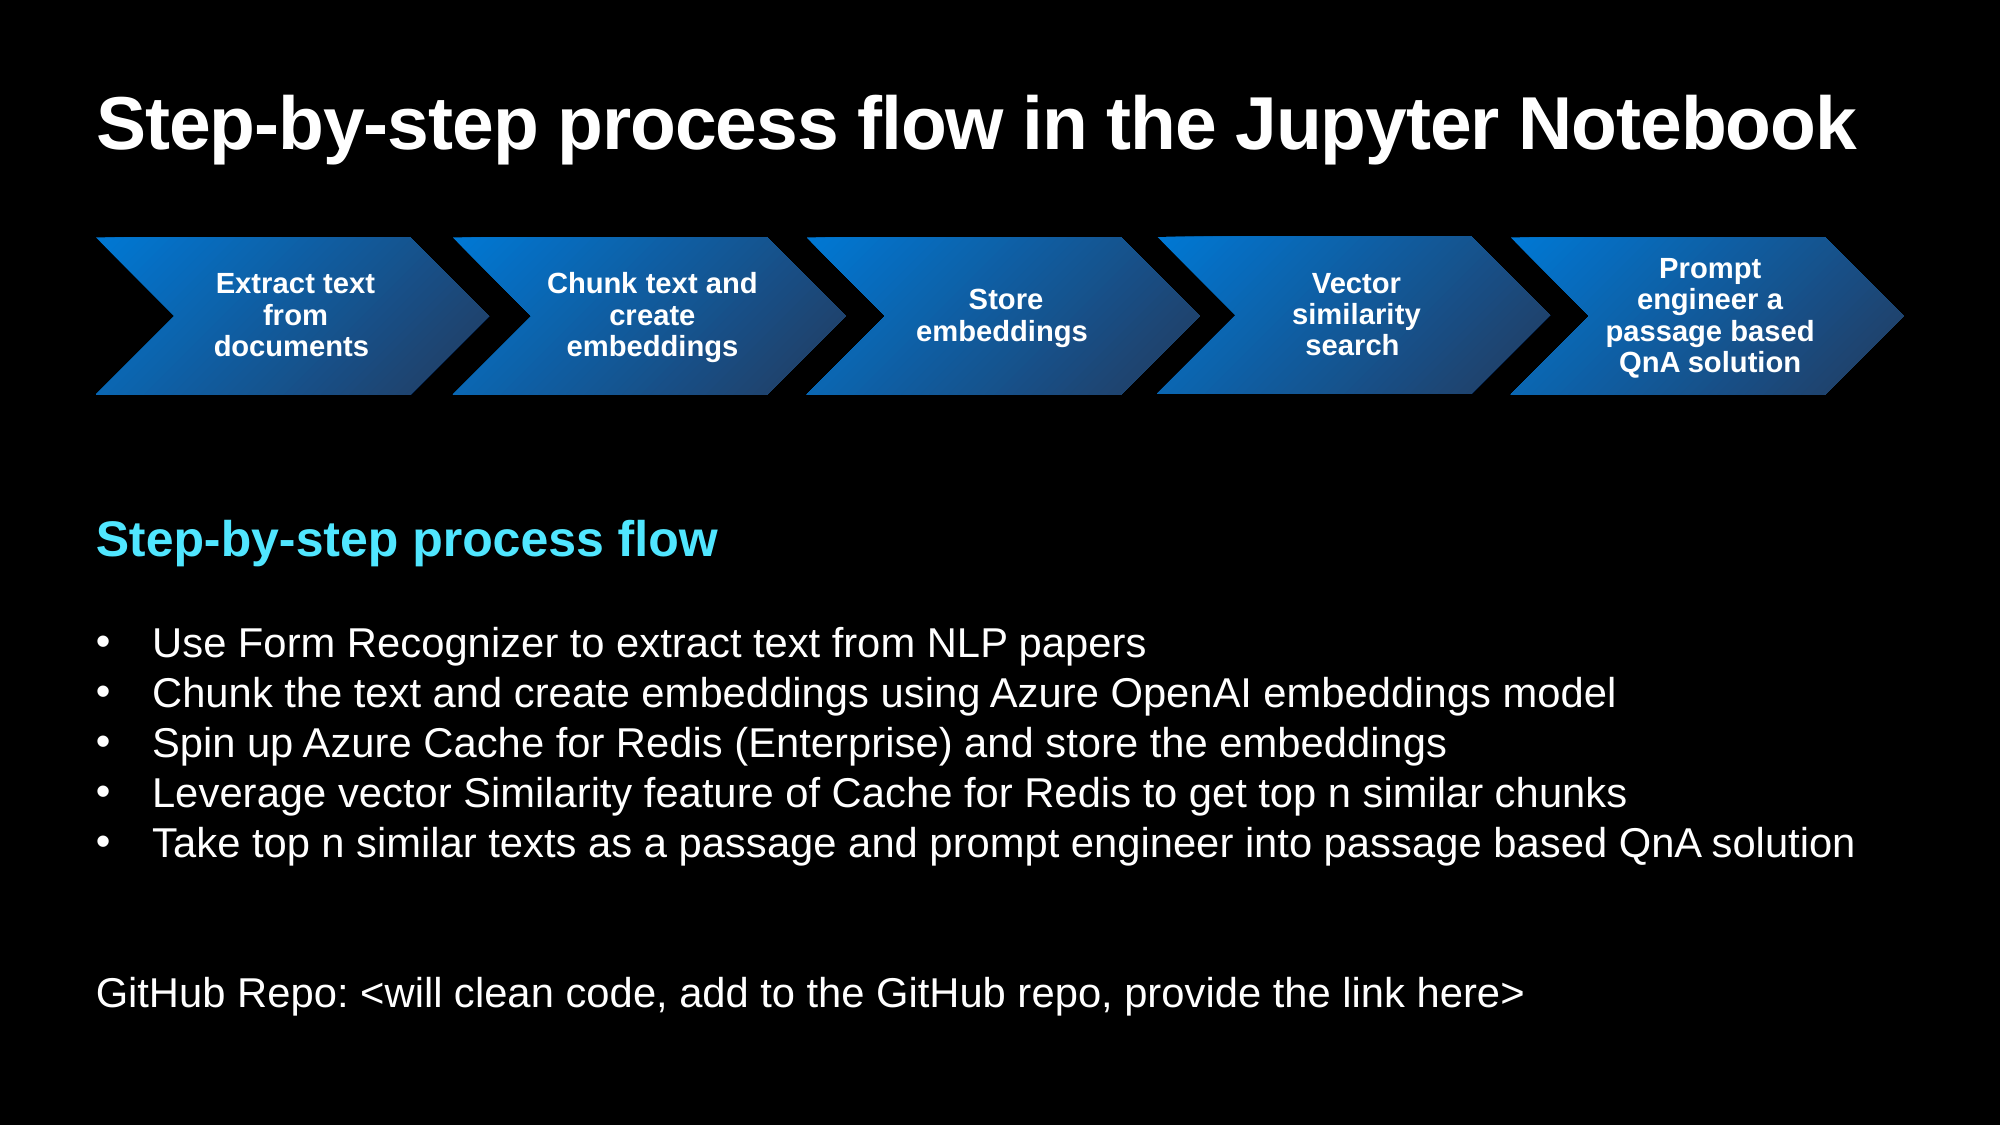

# Step-by-step process flow in the Jupyter Notebook

Vector similarity search
Extract text from documents
Chunk text and create embeddings
Store embeddings
Prompt engineer a passage based QnA solution
Step-by-step process flow

Use Form Recognizer to extract text from NLP papers
Chunk the text and create embeddings using Azure OpenAI embeddings model
Spin up Azure Cache for Redis (Enterprise) and store the embeddings
Leverage vector Similarity feature of Cache for Redis to get top n similar chunks
Take top n similar texts as a passage and prompt engineer into passage based QnA solution

GitHub Repo: <will clean code, add to the GitHub repo, provide the link here>